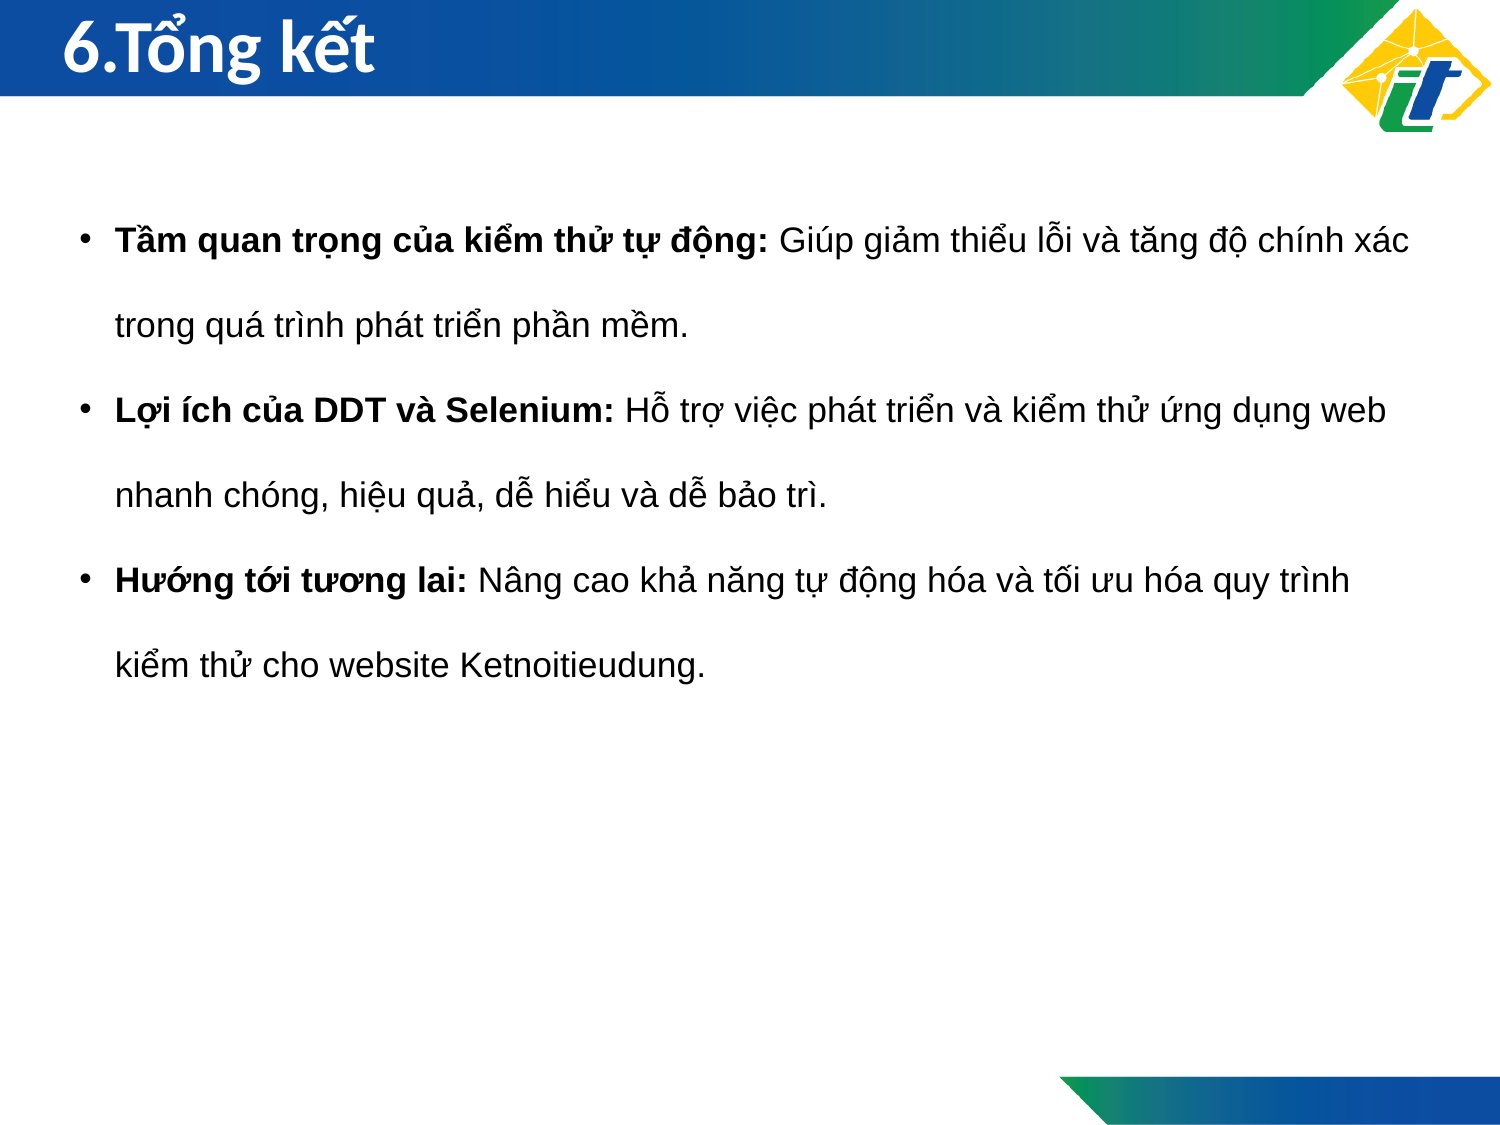

# 6.Tổng kết
Tầm quan trọng của kiểm thử tự động: Giúp giảm thiểu lỗi và tăng độ chính xác trong quá trình phát triển phần mềm.
Lợi ích của DDT và Selenium: Hỗ trợ việc phát triển và kiểm thử ứng dụng web nhanh chóng, hiệu quả, dễ hiểu và dễ bảo trì.
Hướng tới tương lai: Nâng cao khả năng tự động hóa và tối ưu hóa quy trình kiểm thử cho website Ketnoitieudung.